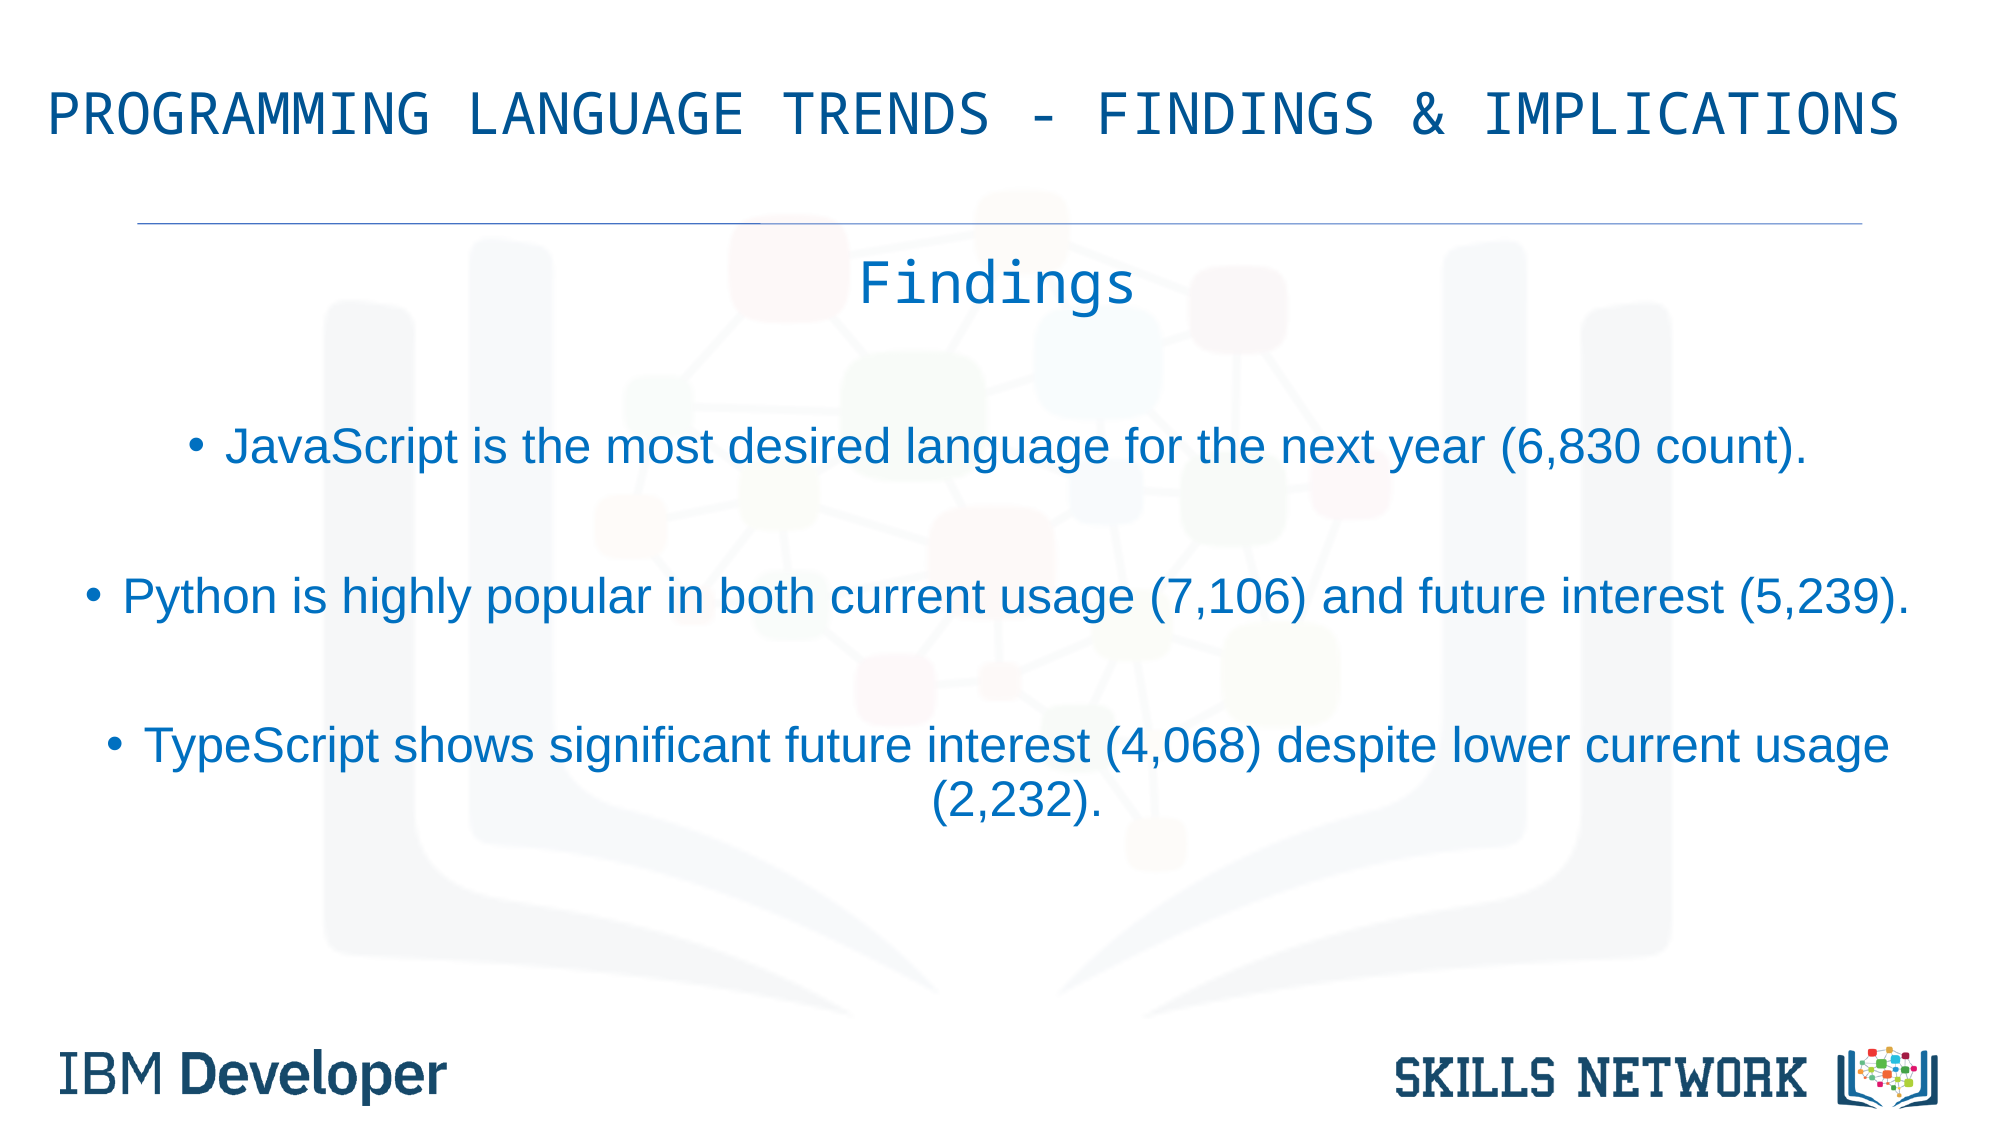

# PROGRAMMING LANGUAGE TRENDS - FINDINGS & IMPLICATIONS
Findings

JavaScript is the most desired language for the next year (6,830 count).

Python is highly popular in both current usage (7,106) and future interest (5,239).

TypeScript shows significant future interest (4,068) despite lower current usage (2,232).